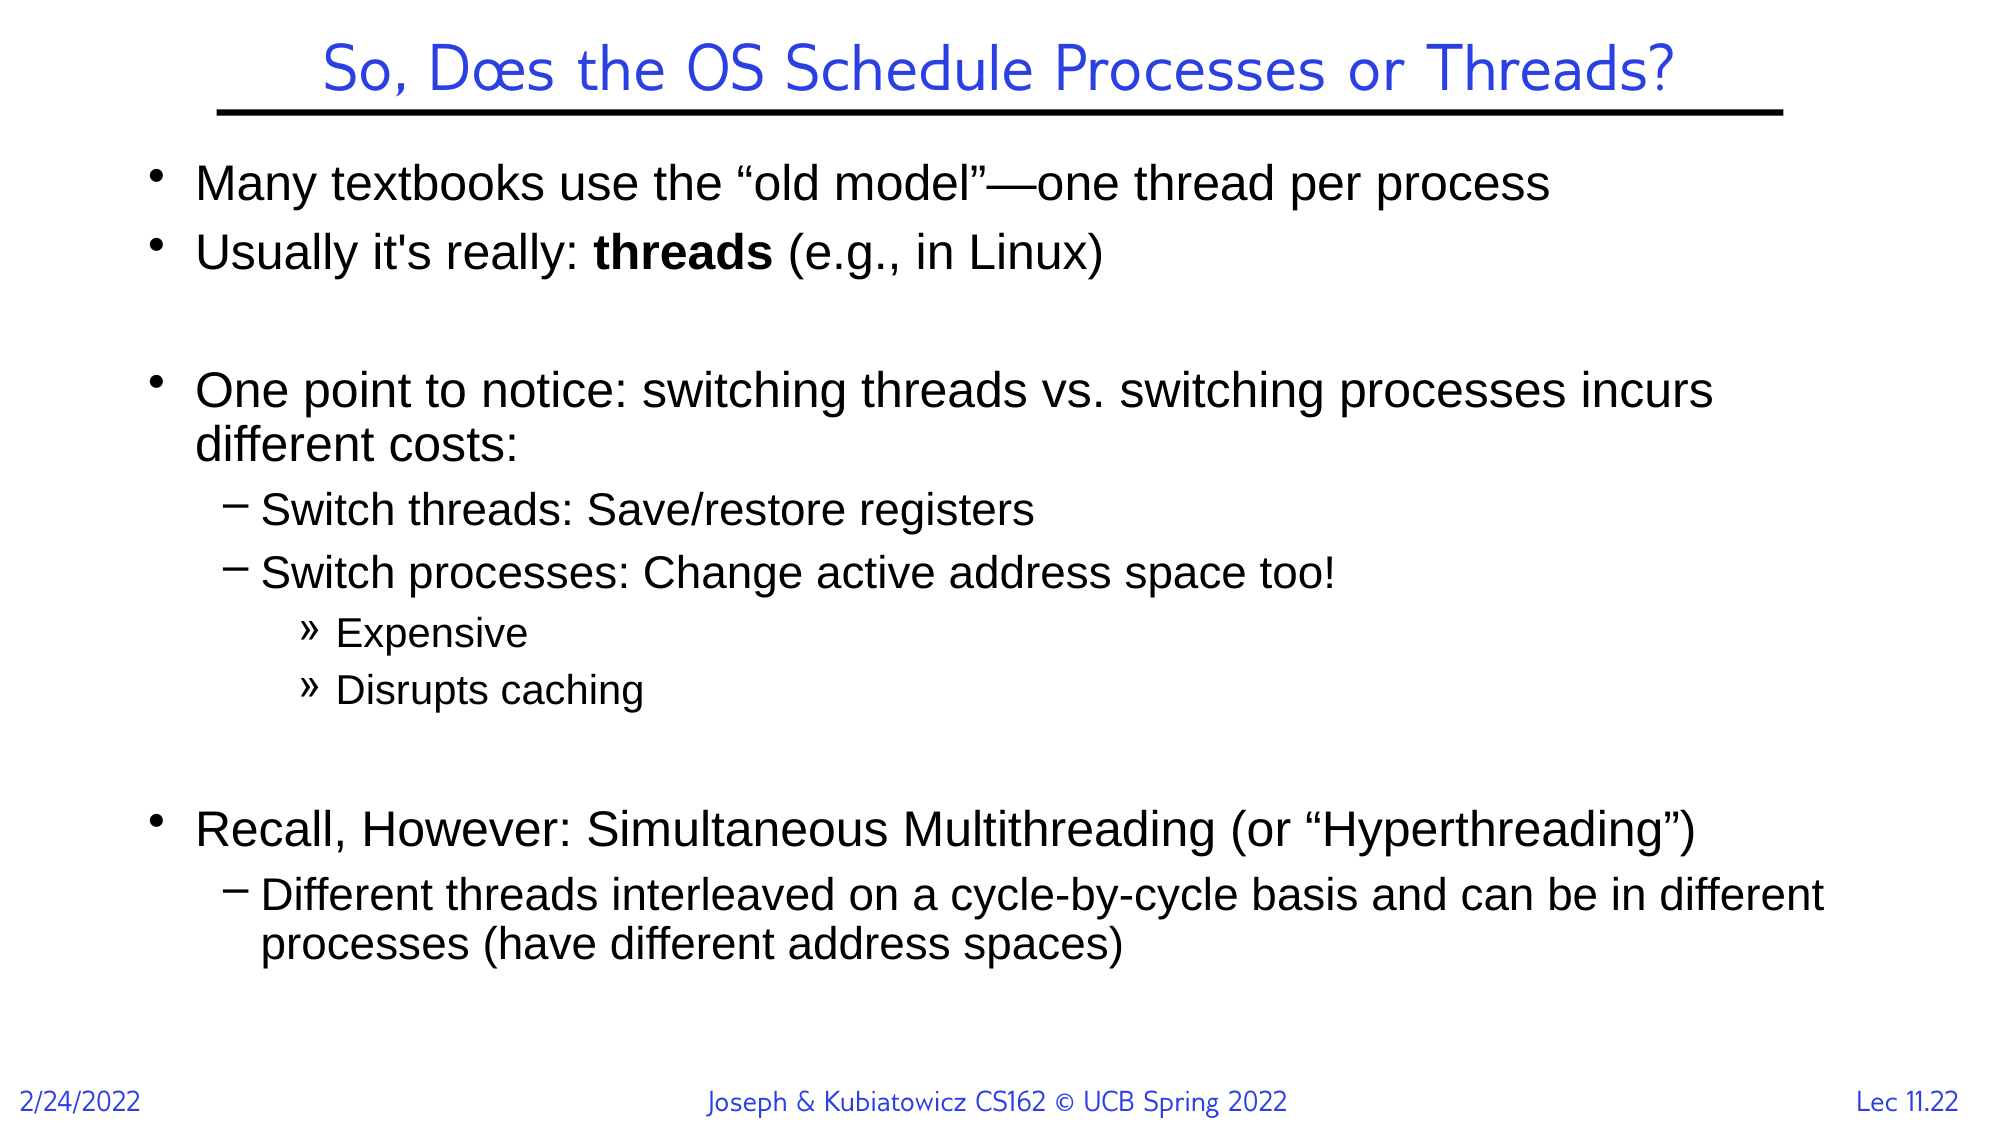

# So, Does the OS Schedule Processes or Threads?
Many textbooks use the “old model”—one thread per process
Usually it's really: threads (e.g., in Linux)

One point to notice: switching threads vs. switching processes incurs different costs:
Switch threads: Save/restore registers
Switch processes: Change active address space too!
Expensive
Disrupts caching

Recall, However: Simultaneous Multithreading (or “Hyperthreading”)
Different threads interleaved on a cycle-by-cycle basis and can be in different processes (have different address spaces)